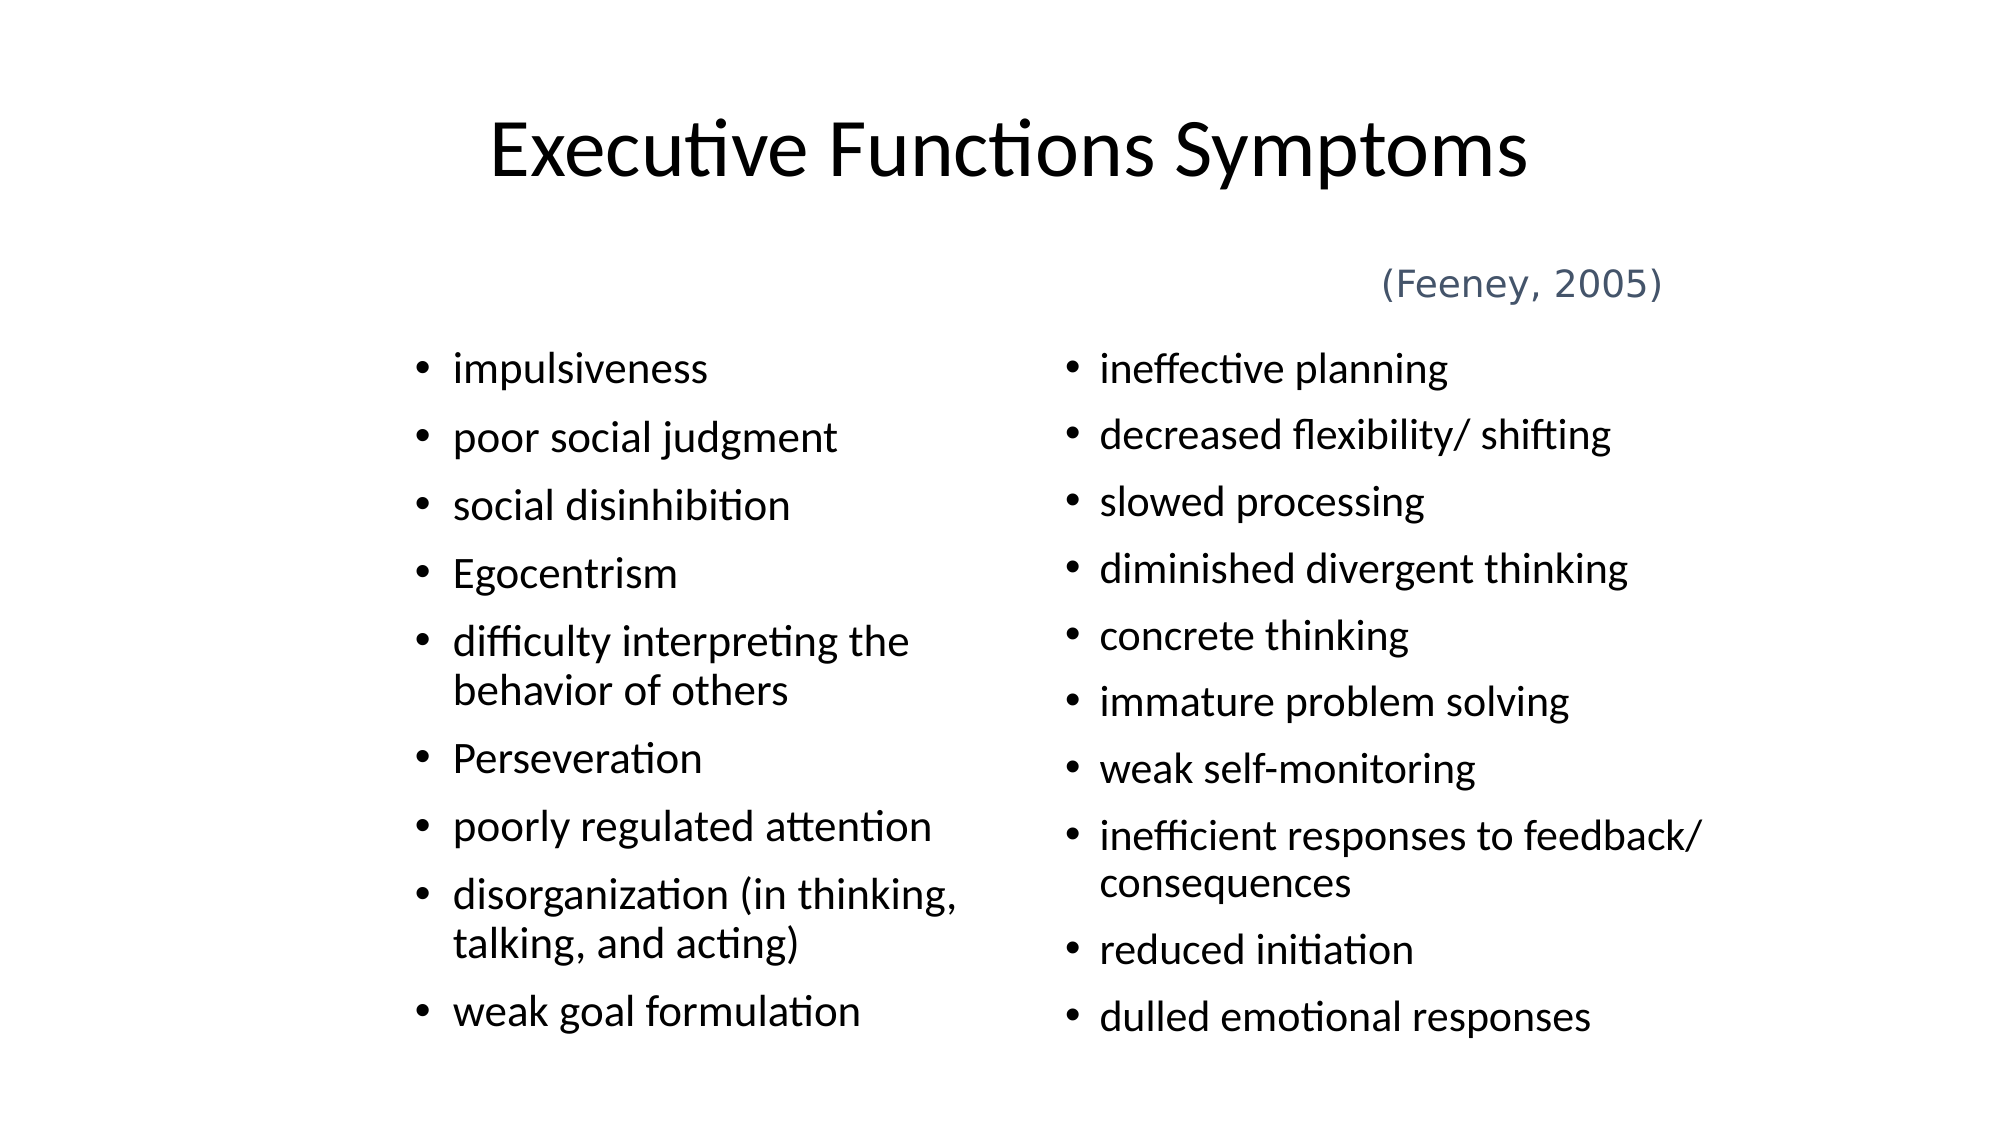

# Executive Functions Symptoms
(Feeney, 2005)
impulsiveness
poor social judgment
social disinhibition
Egocentrism
difficulty interpreting the behavior of others
Perseveration
poorly regulated attention
disorganization (in thinking, talking, and acting)
weak goal formulation
ineffective planning
decreased flexibility/ shifting
slowed processing
diminished divergent thinking
concrete thinking
immature problem solving
weak self-monitoring
inefficient responses to feedback/ consequences
reduced initiation
dulled emotional responses